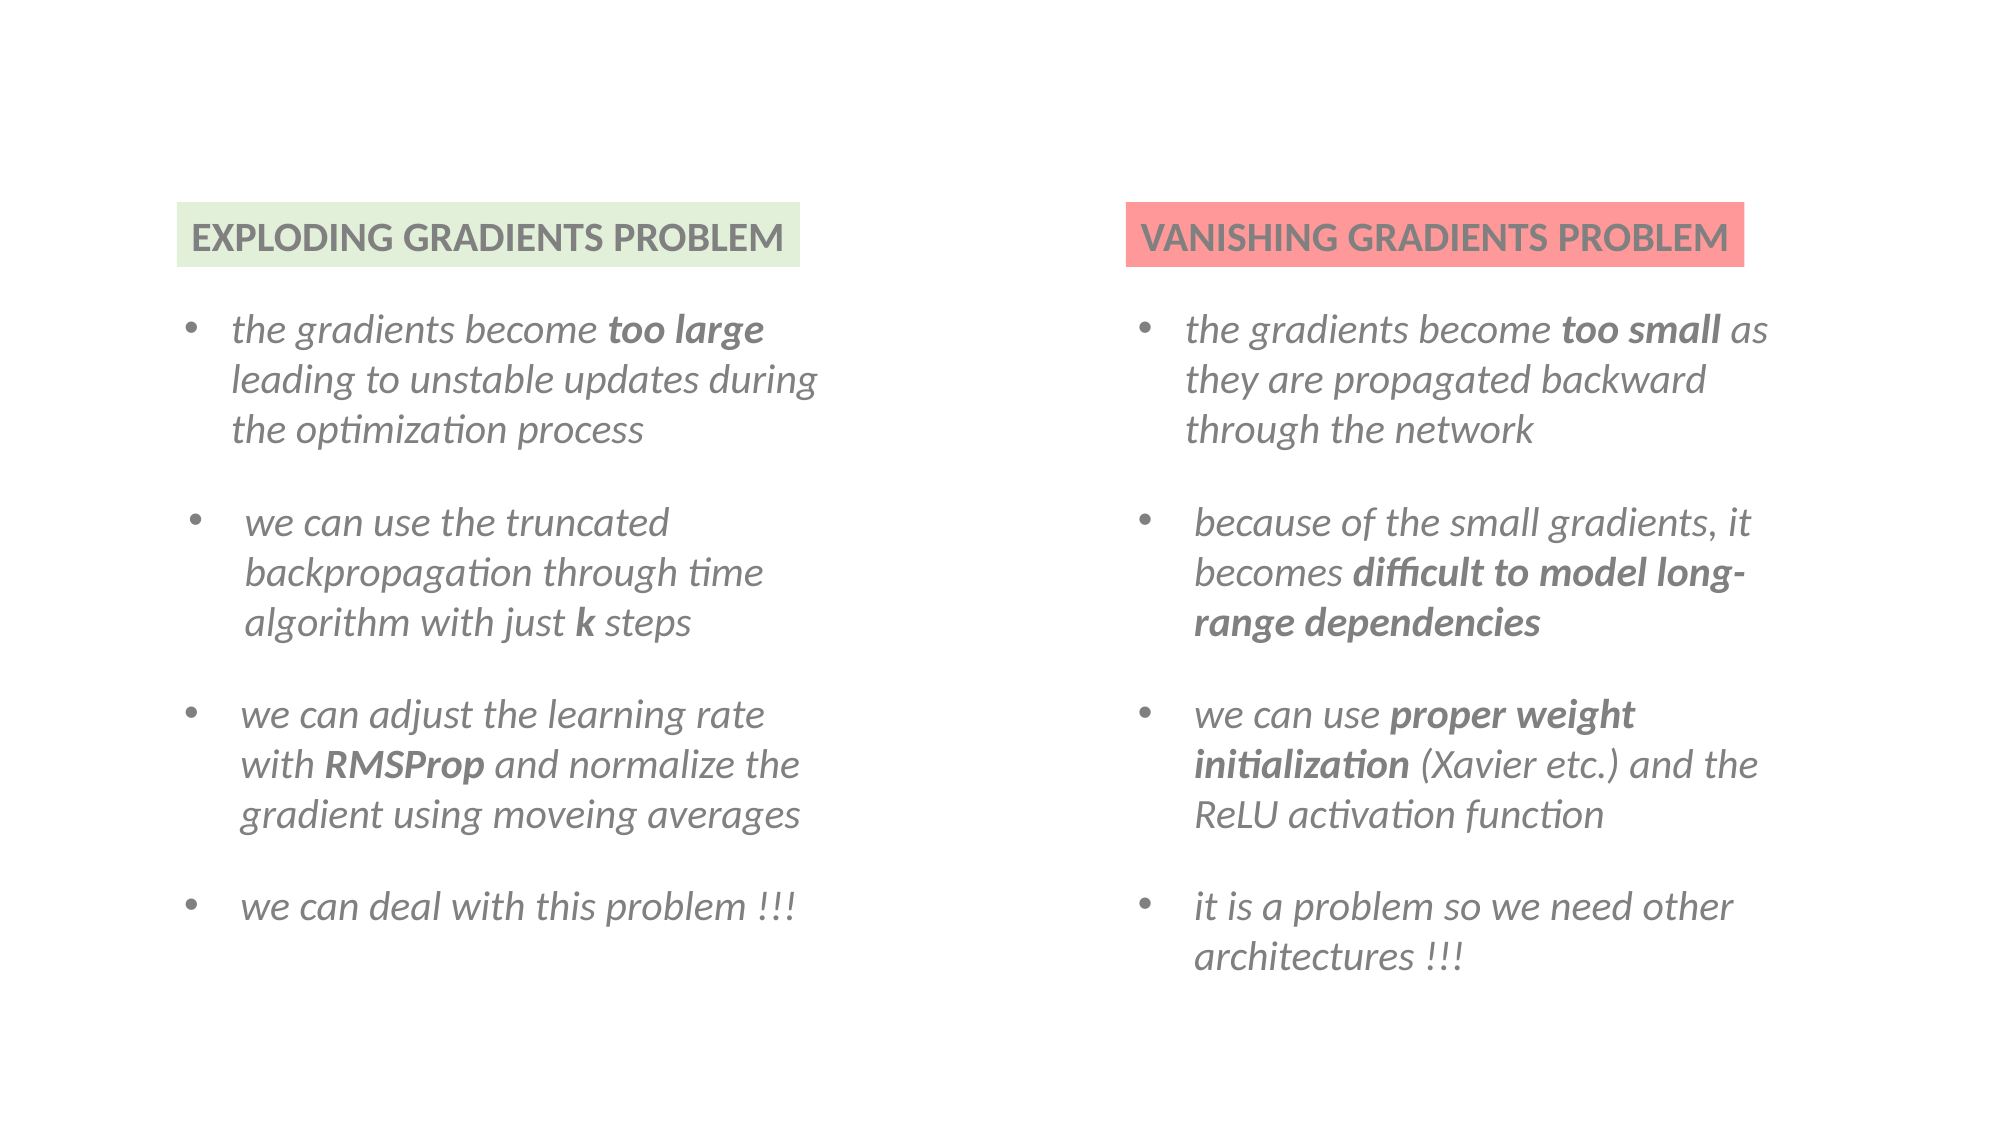

EXPLODING GRADIENTS PROBLEM
VANISHING GRADIENTS PROBLEM
the gradients become too large leading to unstable updates during the optimization process
the gradients become too small as they are propagated backward through the network
we can use the truncated backpropagation through time algorithm with just k steps
because of the small gradients, it becomes difficult to model long-range dependencies
we can adjust the learning rate with RMSProp and normalize the gradient using moveing averages
we can use proper weight initialization (Xavier etc.) and the ReLU activation function
we can deal with this problem !!!
it is a problem so we need other architectures !!!